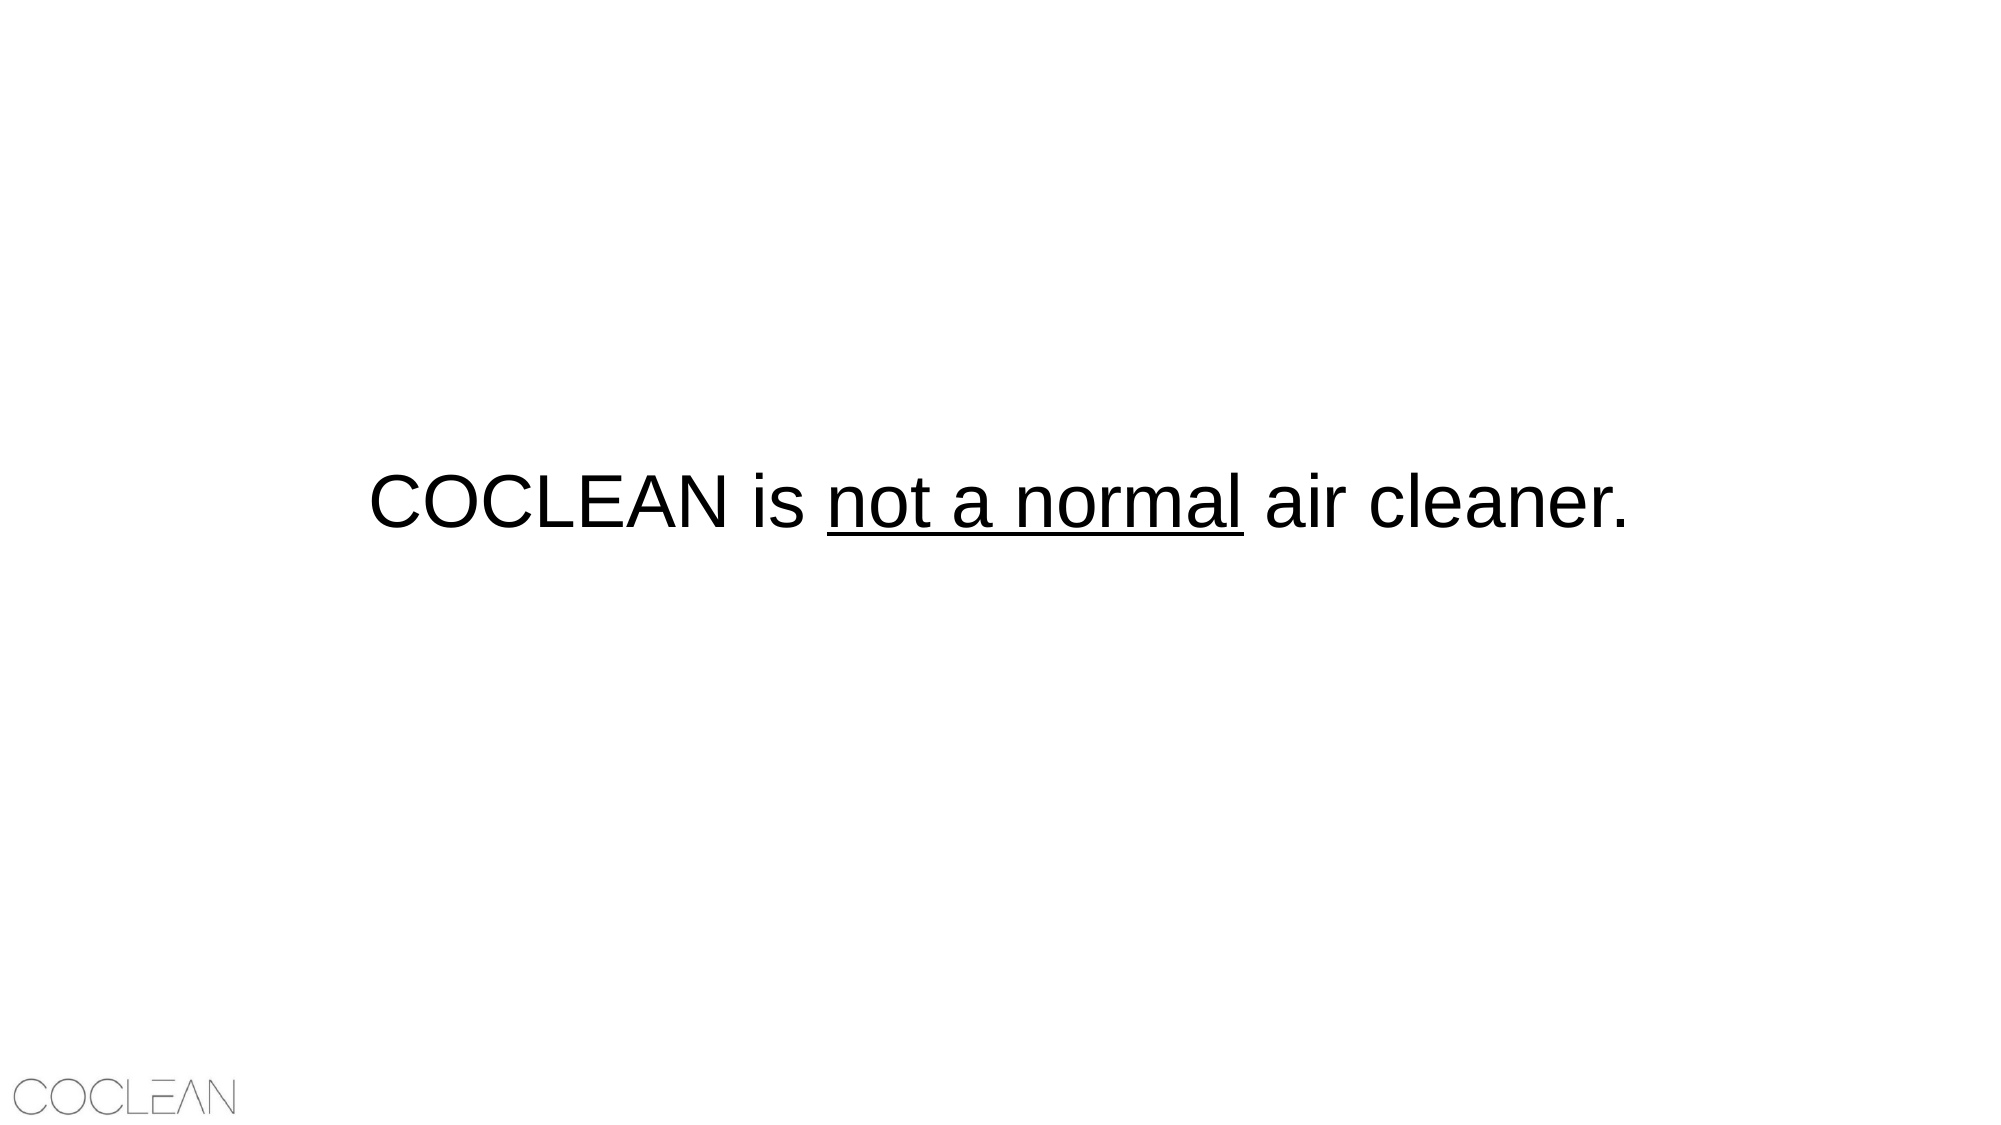

# COCLEAN is not a normal air cleaner.